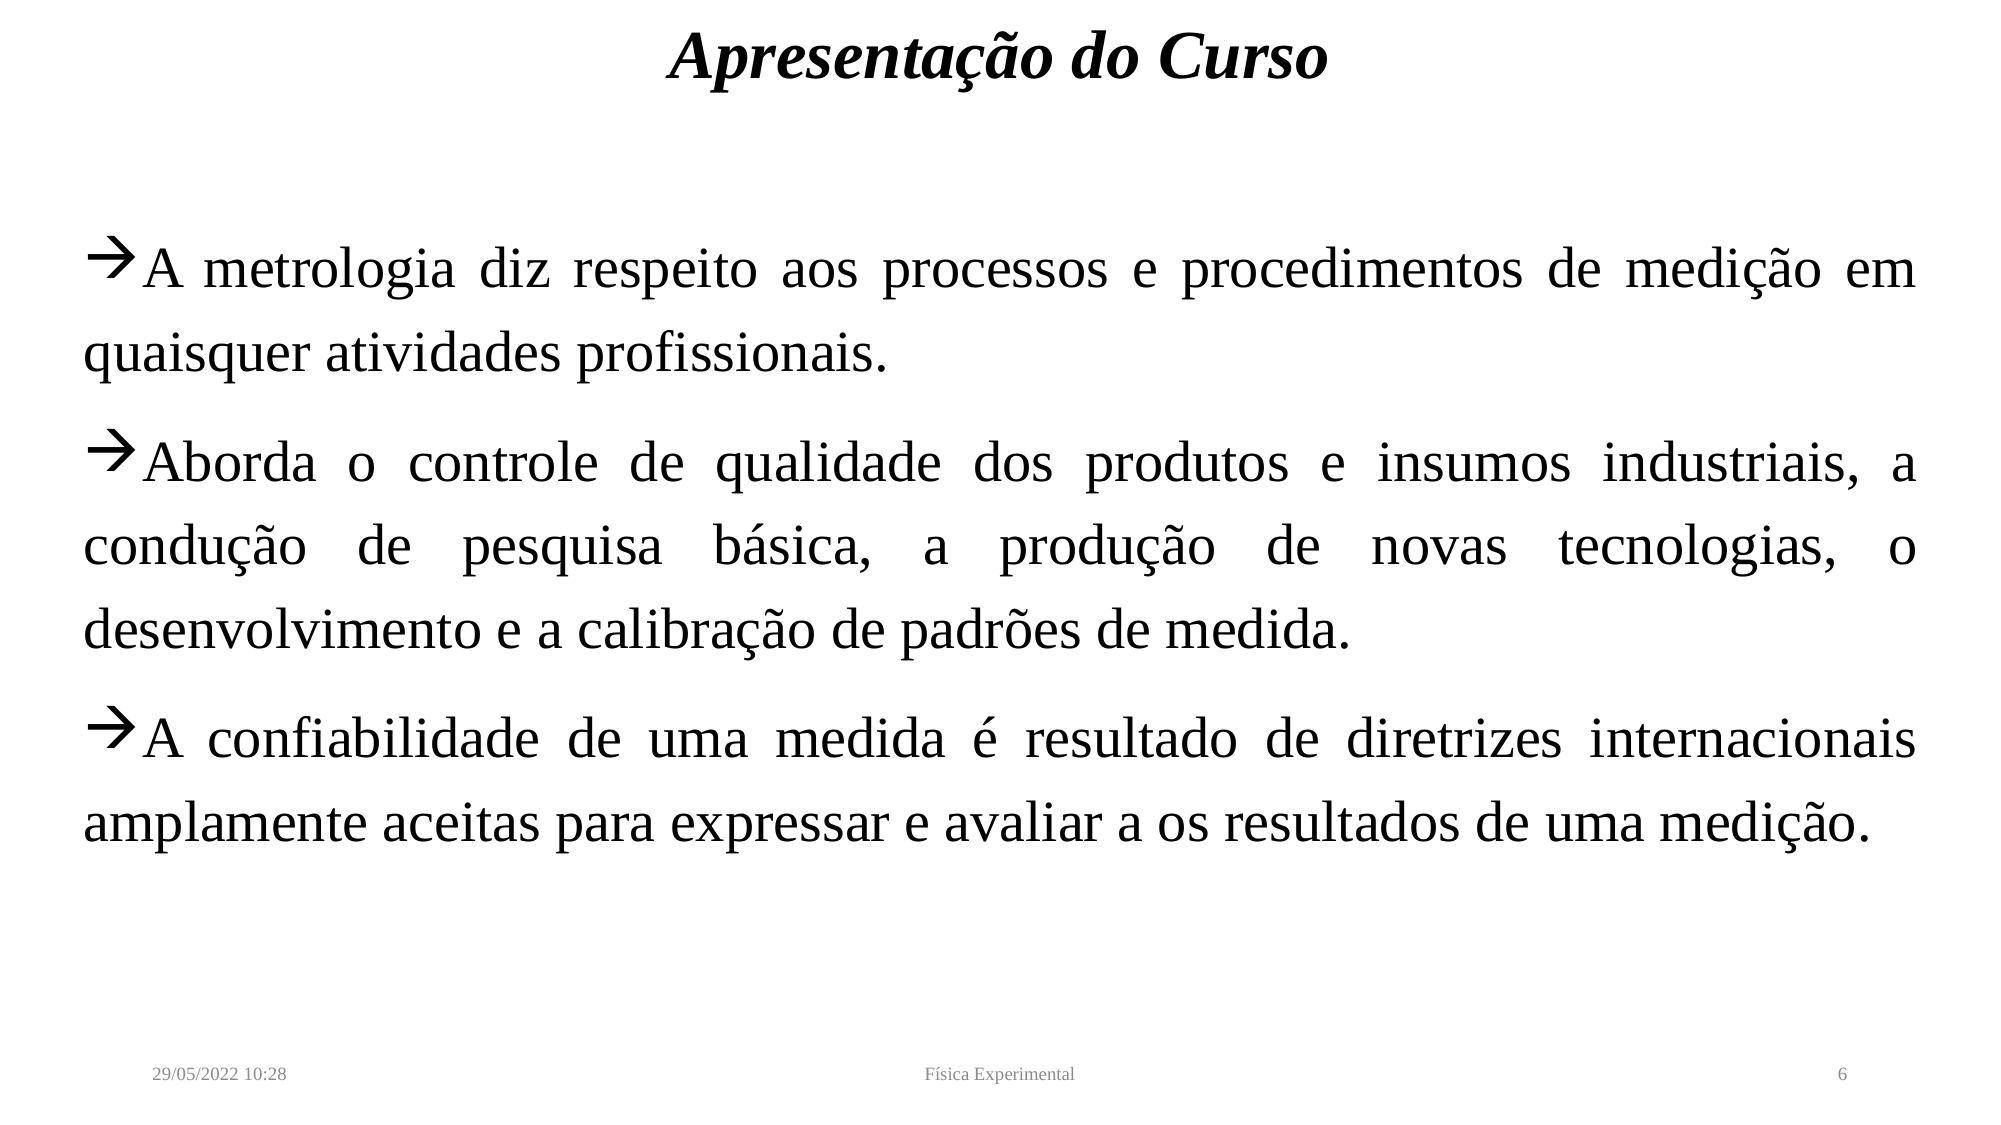

# Apresentação do Curso
A metrologia diz respeito aos processos e procedimentos de medição em quaisquer atividades profissionais.
Aborda o controle de qualidade dos produtos e insumos industriais, a condução de pesquisa básica, a produção de novas tecnologias, o desenvolvimento e a calibração de padrões de medida.
A confiabilidade de uma medida é resultado de diretrizes internacionais amplamente aceitas para expressar e avaliar a os resultados de uma medição.
29/05/2022 10:28
Física Experimental
6